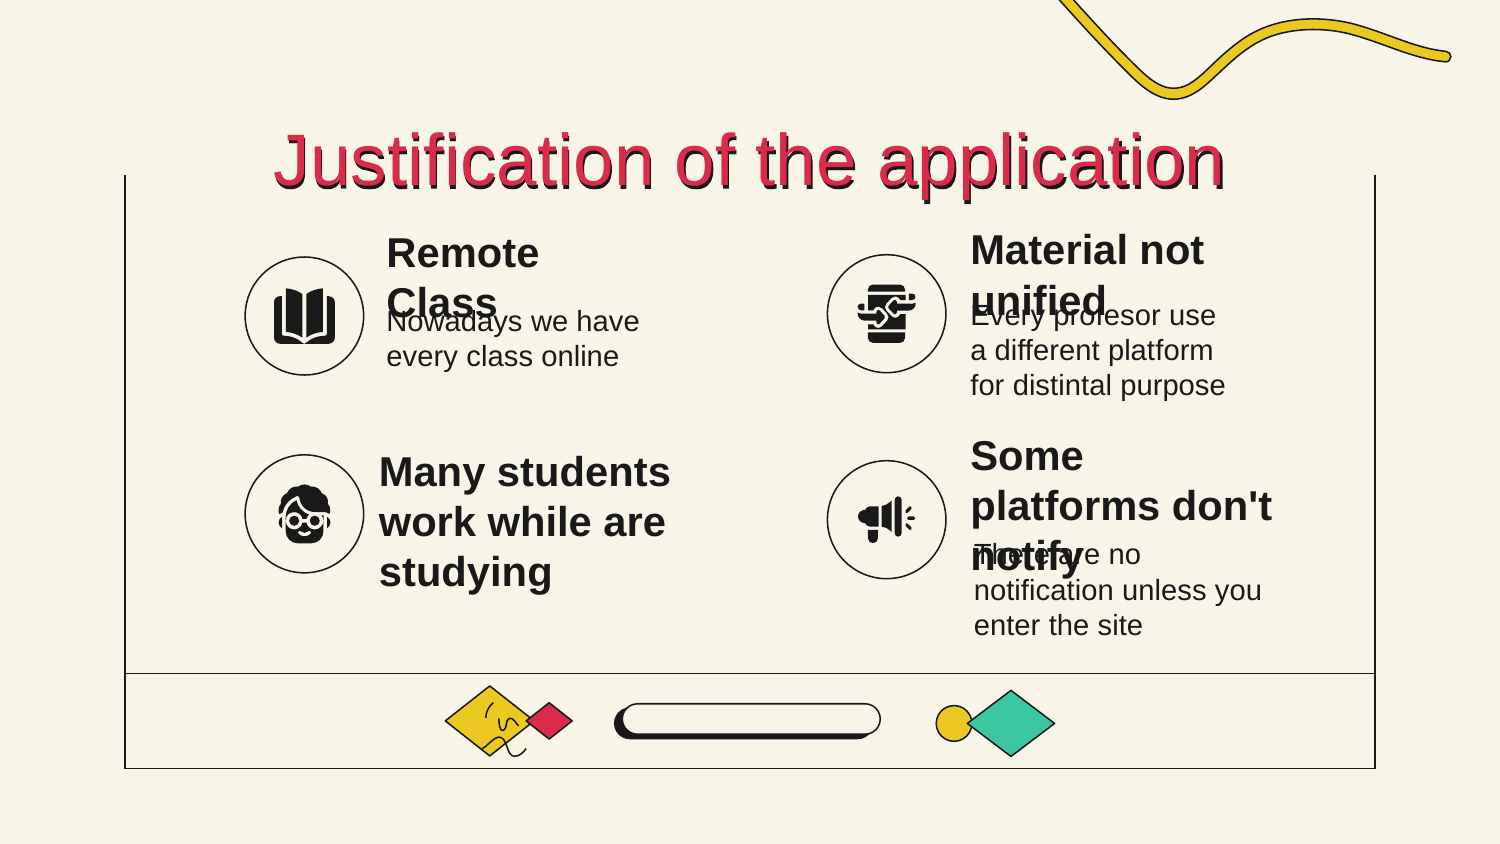

# Justification of the application
Material not unified
Remote Class

Nowadays we have every class online
Every profesor use a different platform for distintal purpose
Many students work while are studying

Some platforms don't notify

There are no notification unless you enter the site